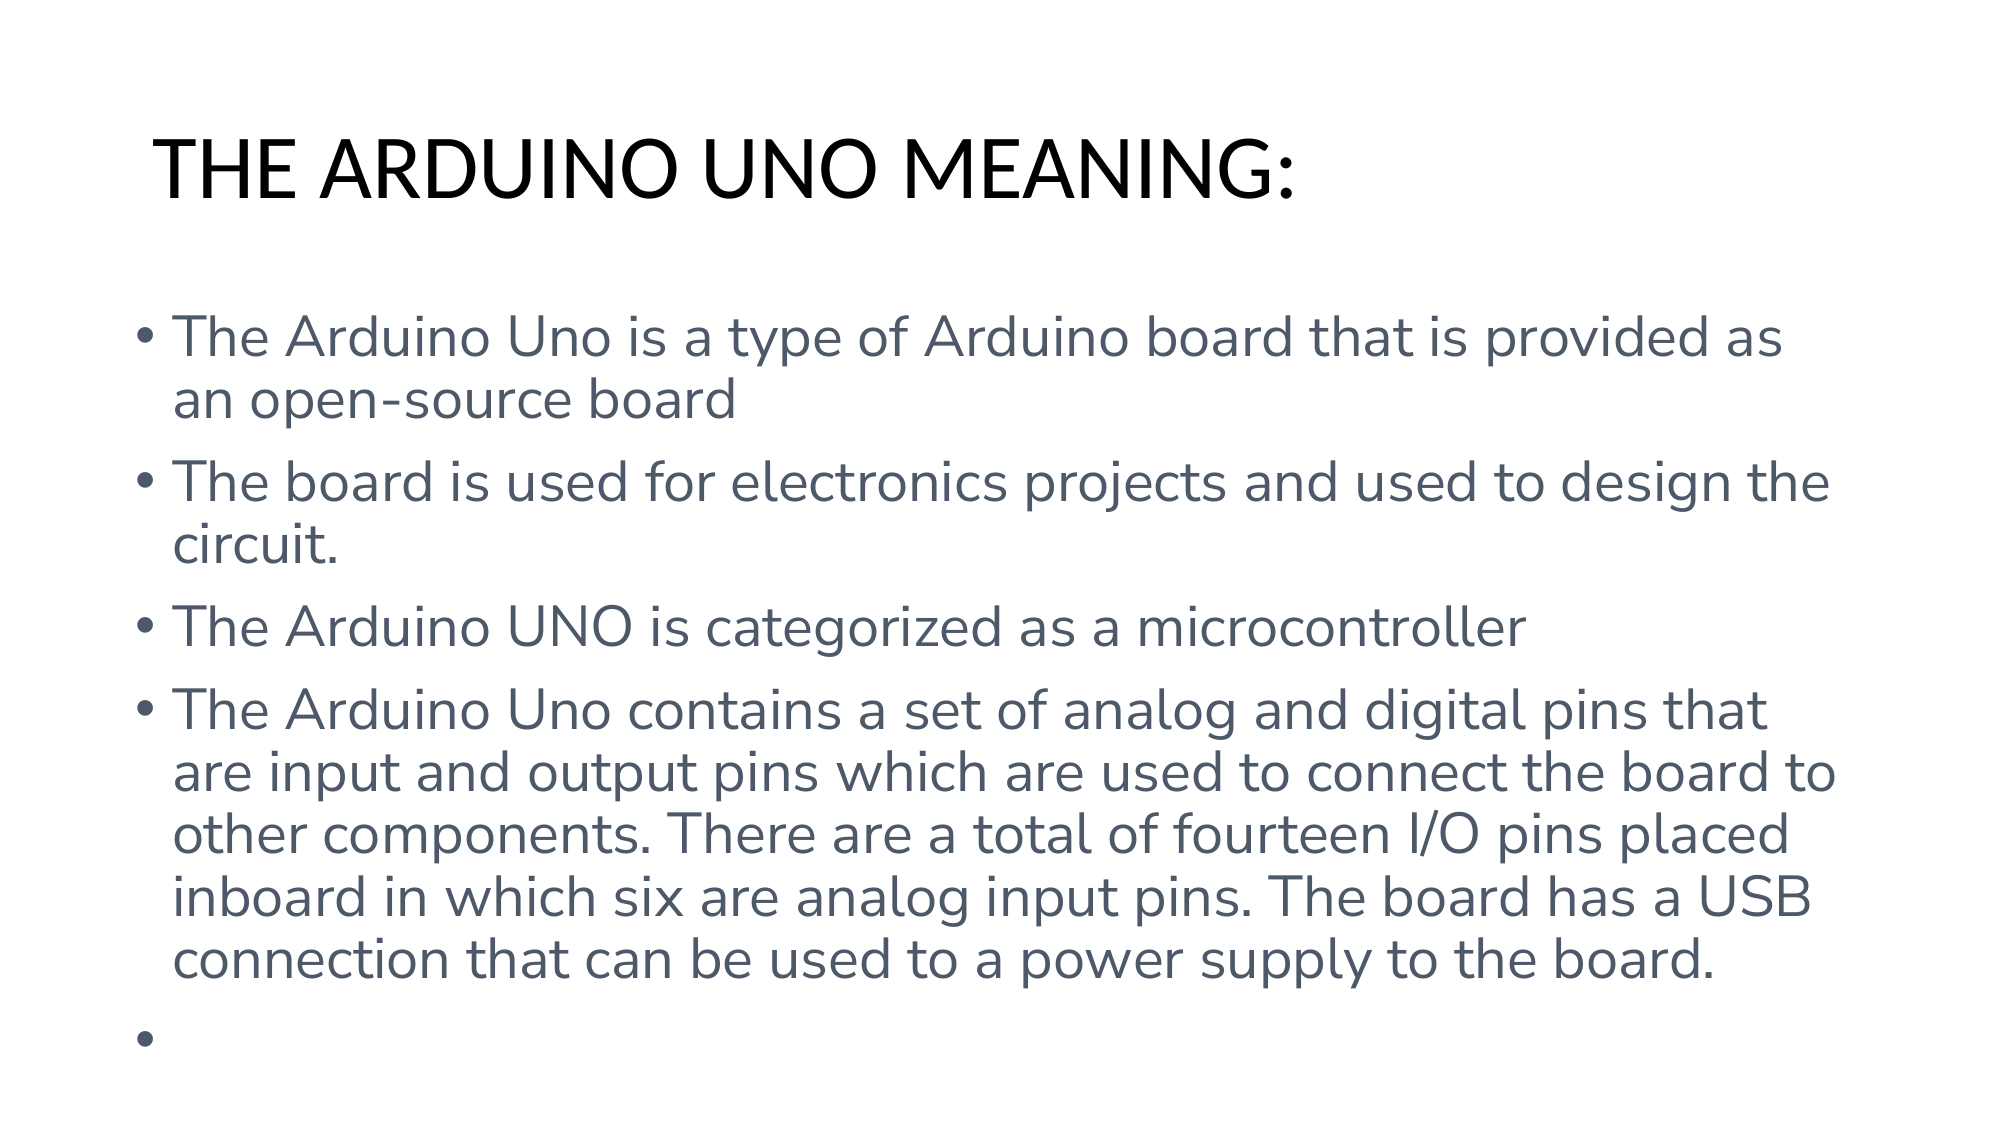

# THE ARDUINO UNO MEANING:
The Arduino Uno is a type of Arduino board that is provided as an open-source board
The board is used for electronics projects and used to design the circuit.
The Arduino UNO is categorized as a microcontroller
The Arduino Uno contains a set of analog and digital pins that are input and output pins which are used to connect the board to other components. There are a total of fourteen I/O pins placed inboard in which six are analog input pins. The board has a USB connection that can be used to a power supply to the board.